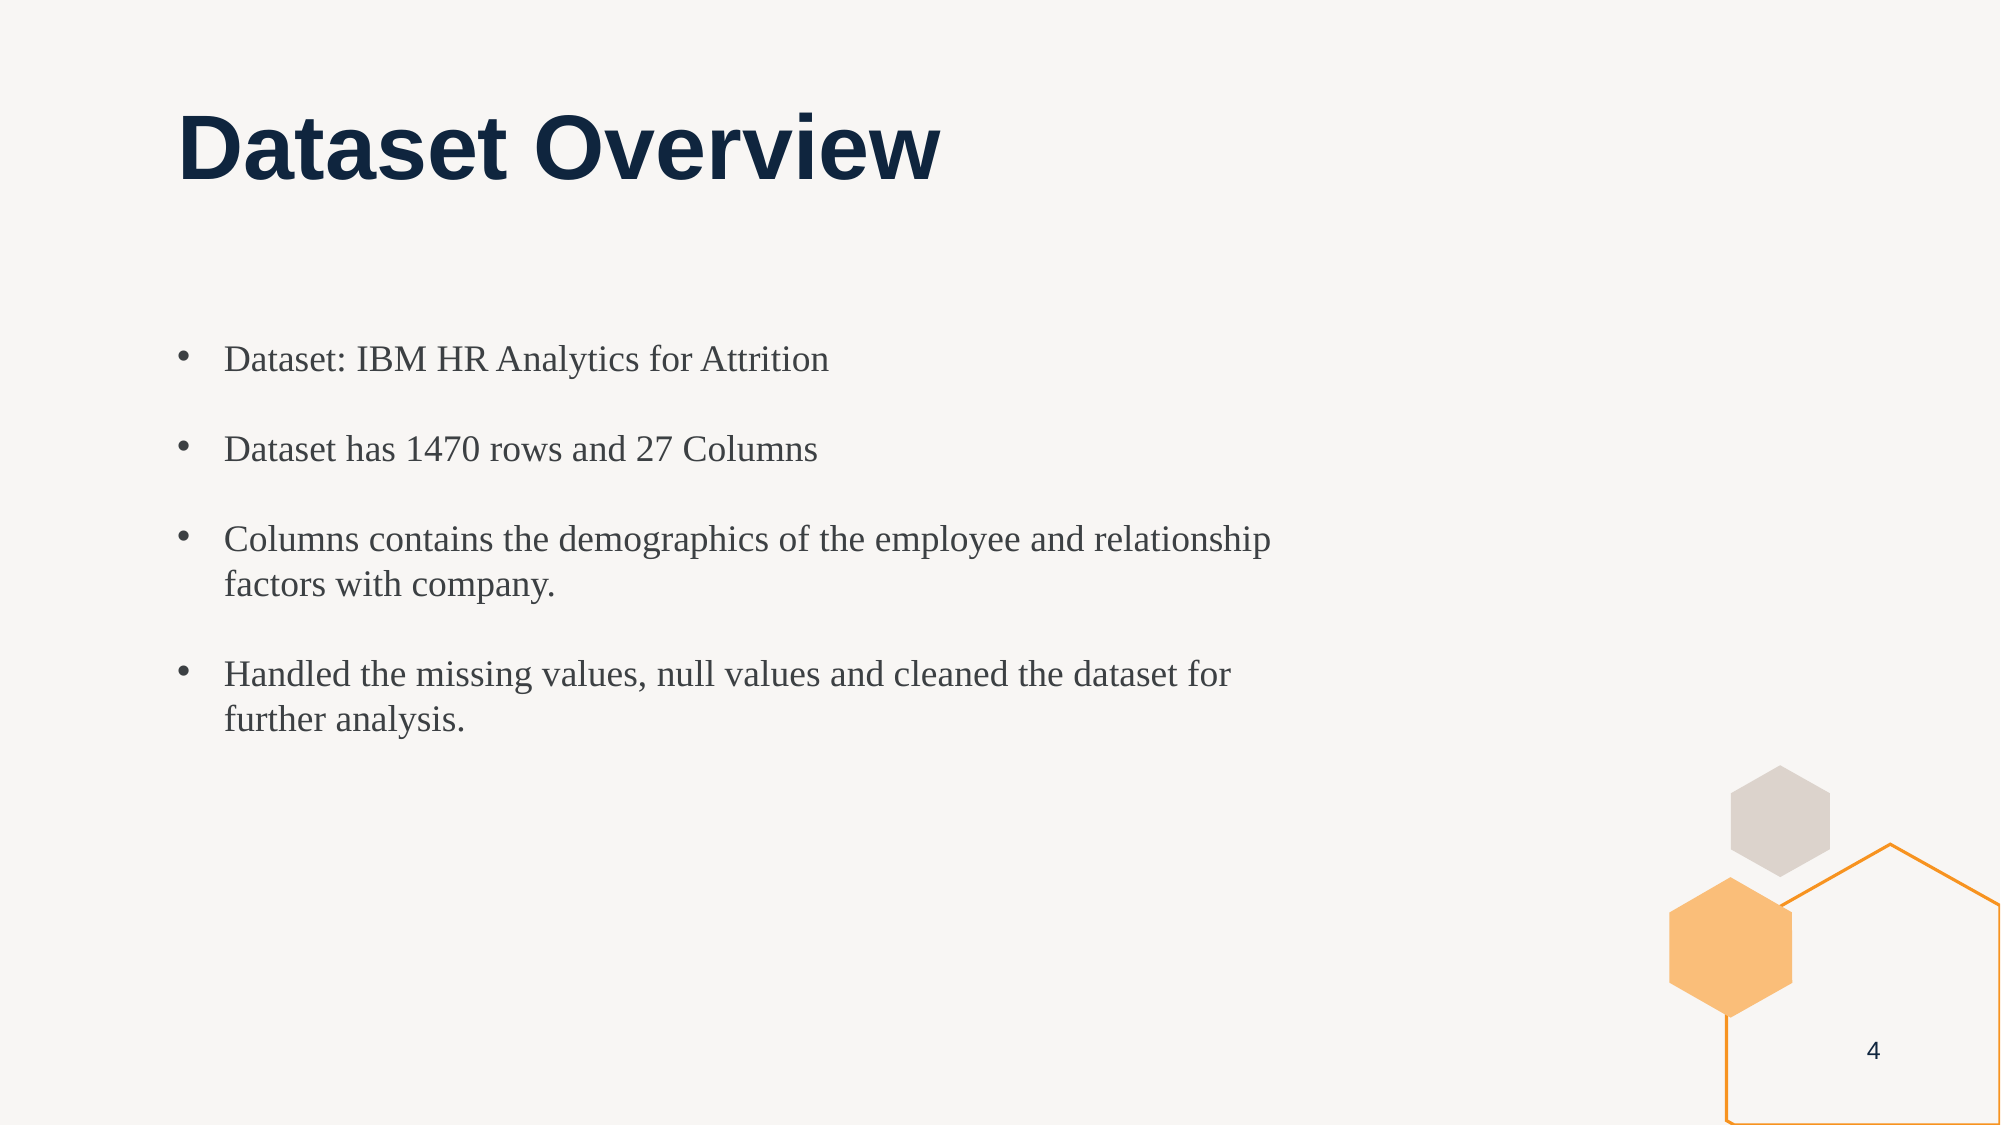

# Dataset Overview
Dataset: IBM HR Analytics for Attrition

Dataset has 1470 rows and 27 Columns

Columns contains the demographics of the employee and relationship factors with company.

Handled the missing values, null values and cleaned the dataset for further analysis.
4